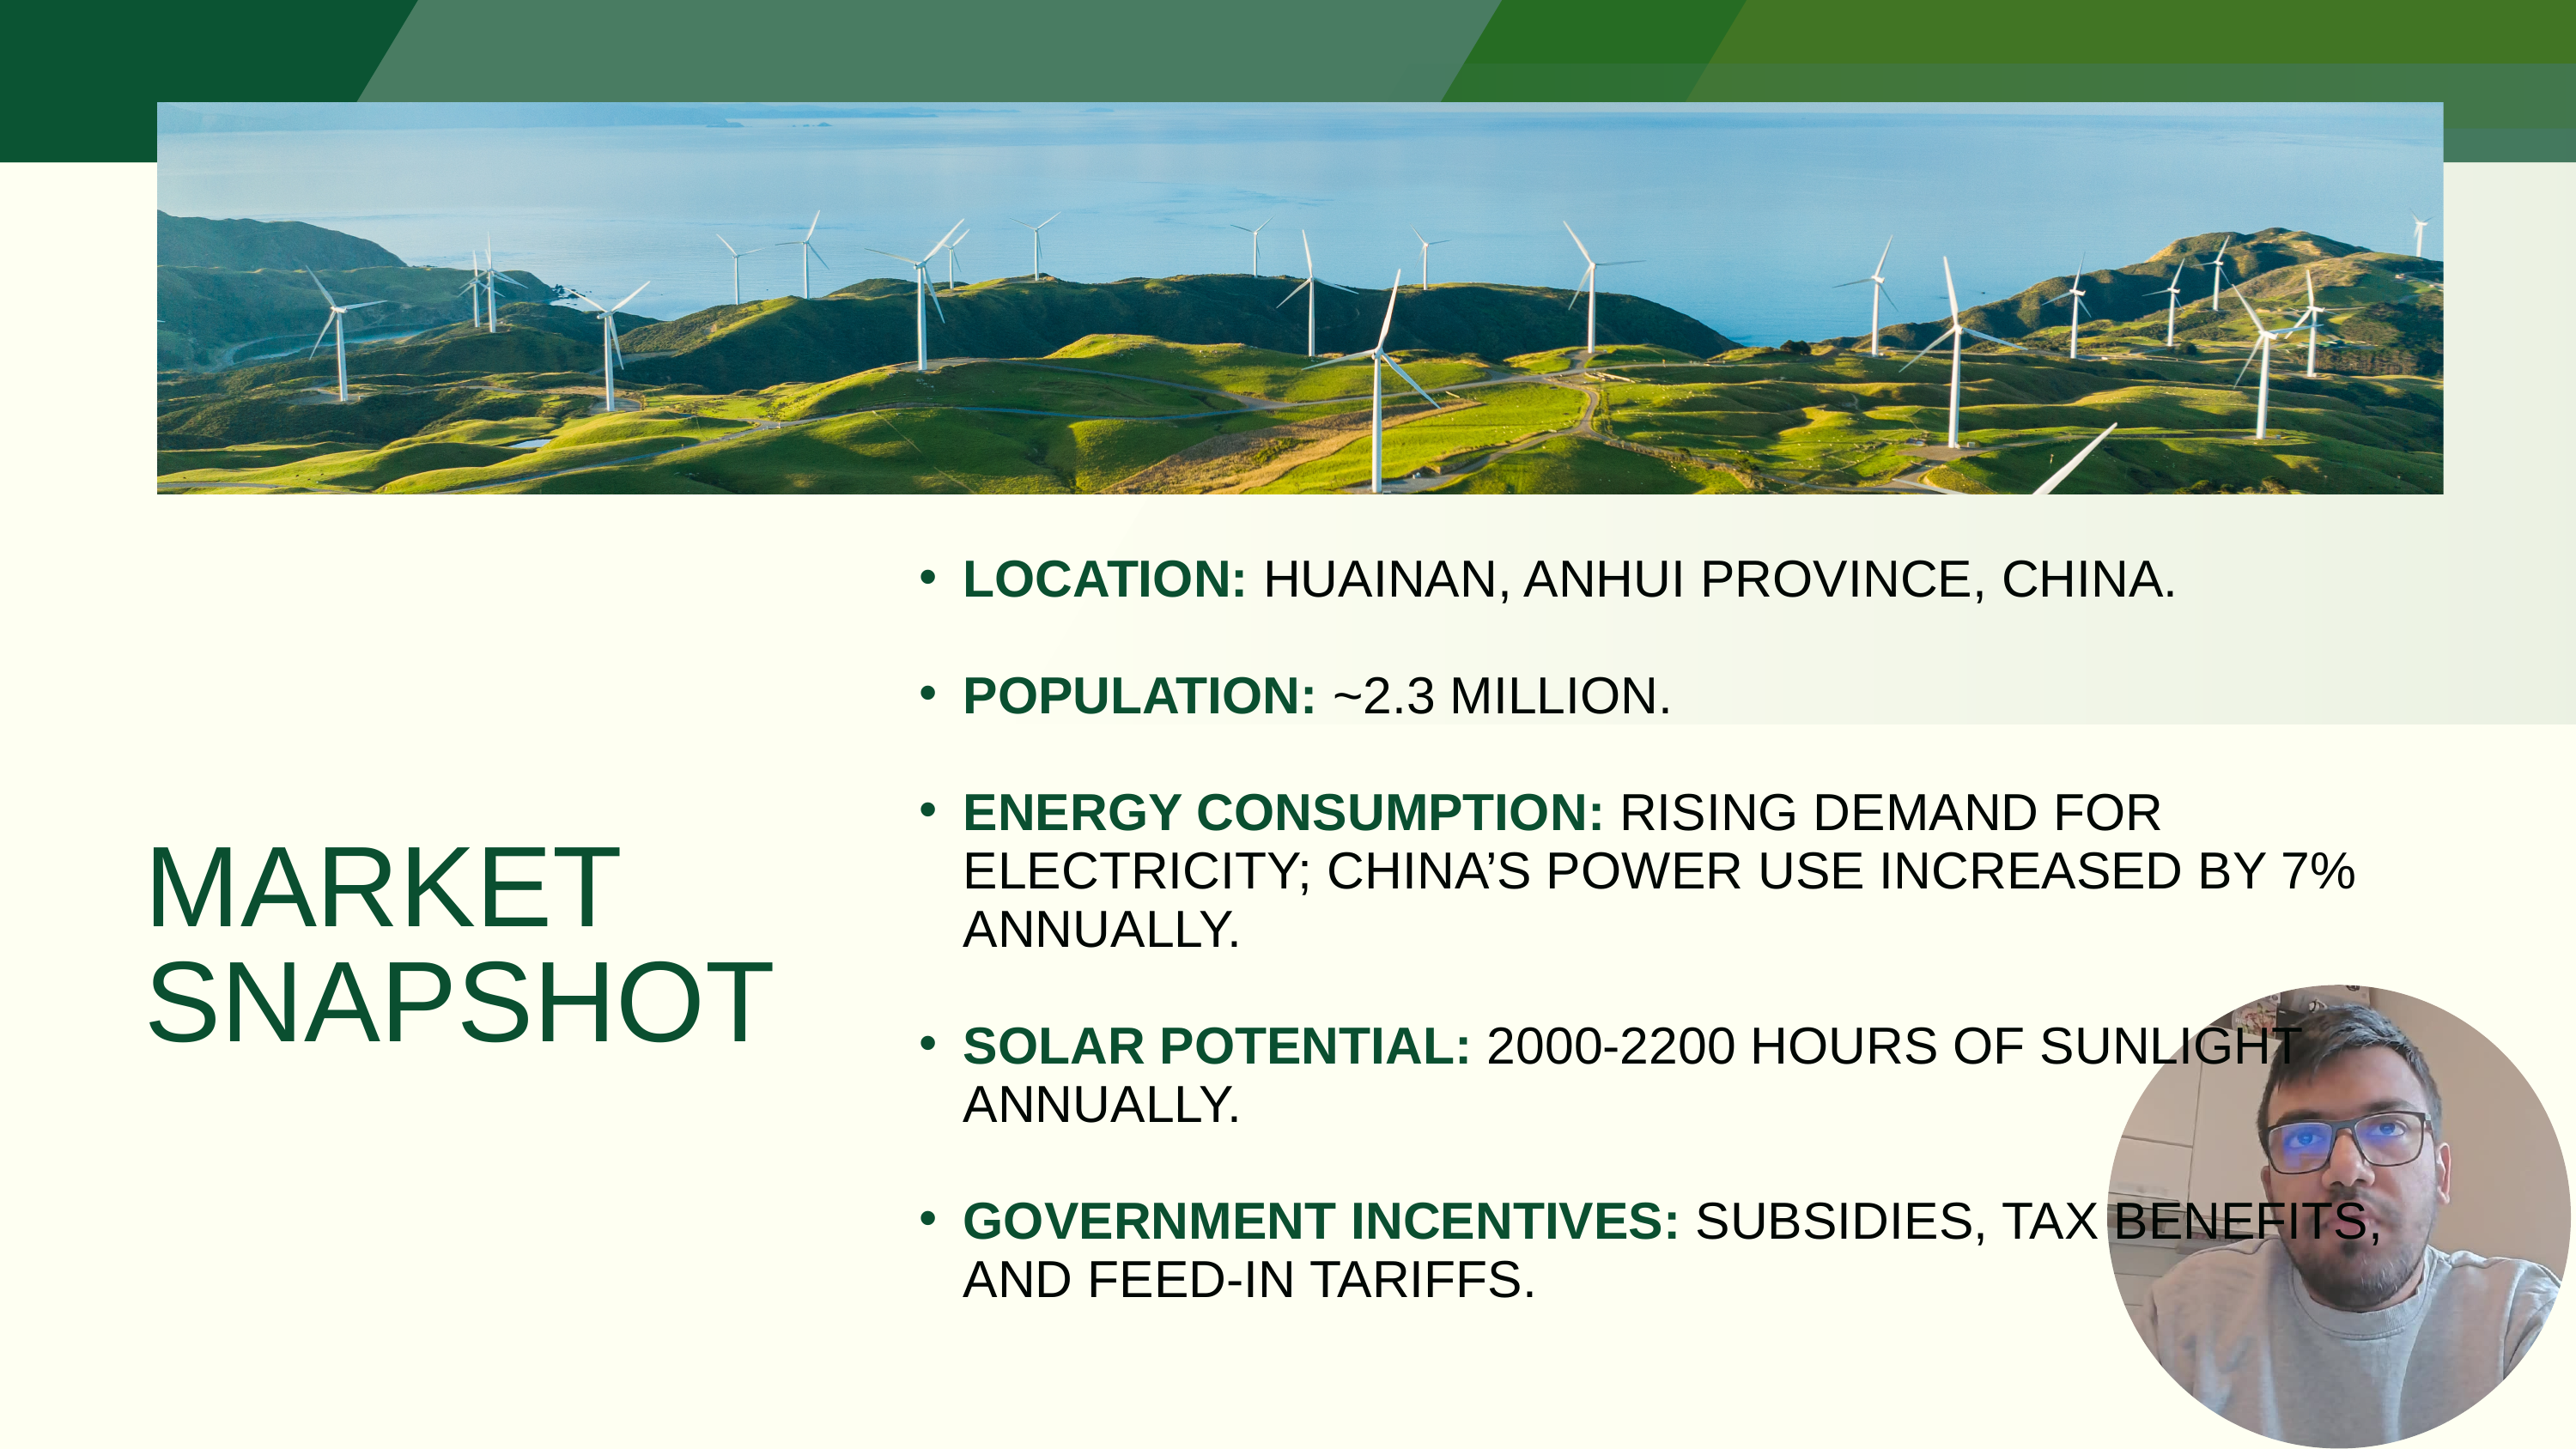

LOCATION: HUAINAN, ANHUI PROVINCE, CHINA.

POPULATION: ~2.3 MILLION.

ENERGY CONSUMPTION: RISING DEMAND FOR ELECTRICITY; CHINA’S POWER USE INCREASED BY 7% ANNUALLY.

SOLAR POTENTIAL: 2000-2200 HOURS OF SUNLIGHT ANNUALLY.

GOVERNMENT INCENTIVES: SUBSIDIES, TAX BENEFITS, AND FEED-IN TARIFFS.

MARKET SNAPSHOT